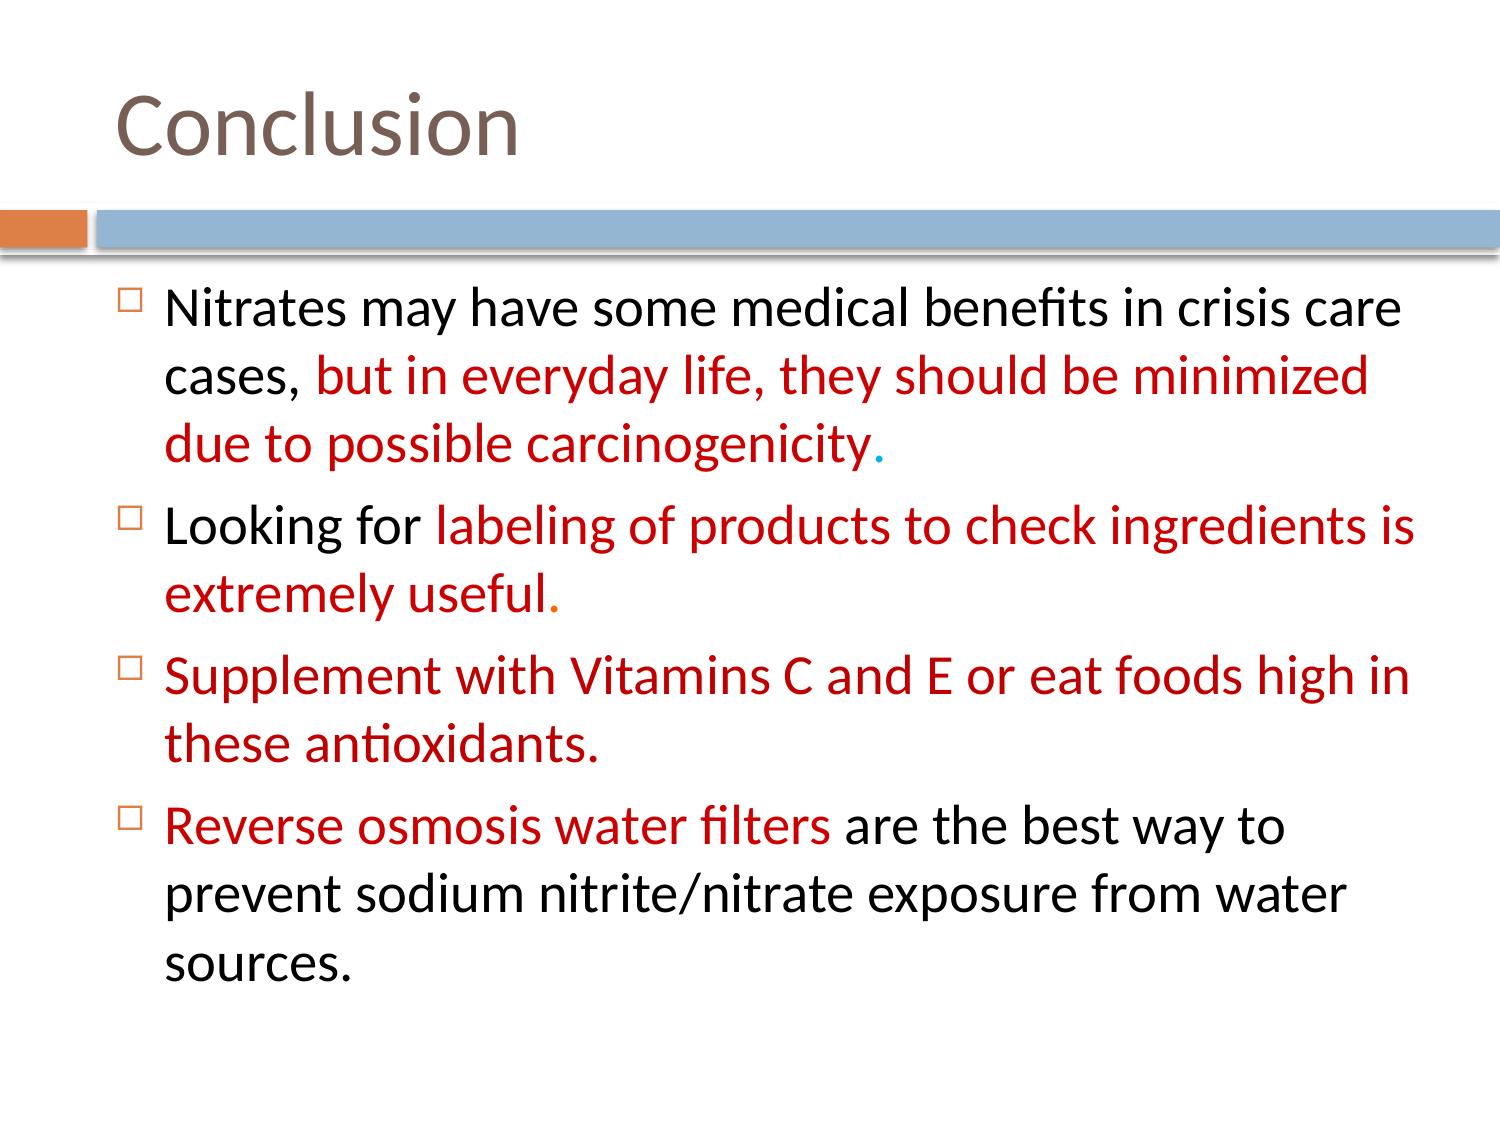

# Conclusion
Nitrates may have some medical benefits in crisis care cases, but in everyday life, they should be minimized due to possible carcinogenicity.
Looking for labeling of products to check ingredients is extremely useful.
Supplement with Vitamins C and E or eat foods high in these antioxidants.
Reverse osmosis water filters are the best way to prevent sodium nitrite/nitrate exposure from water sources.